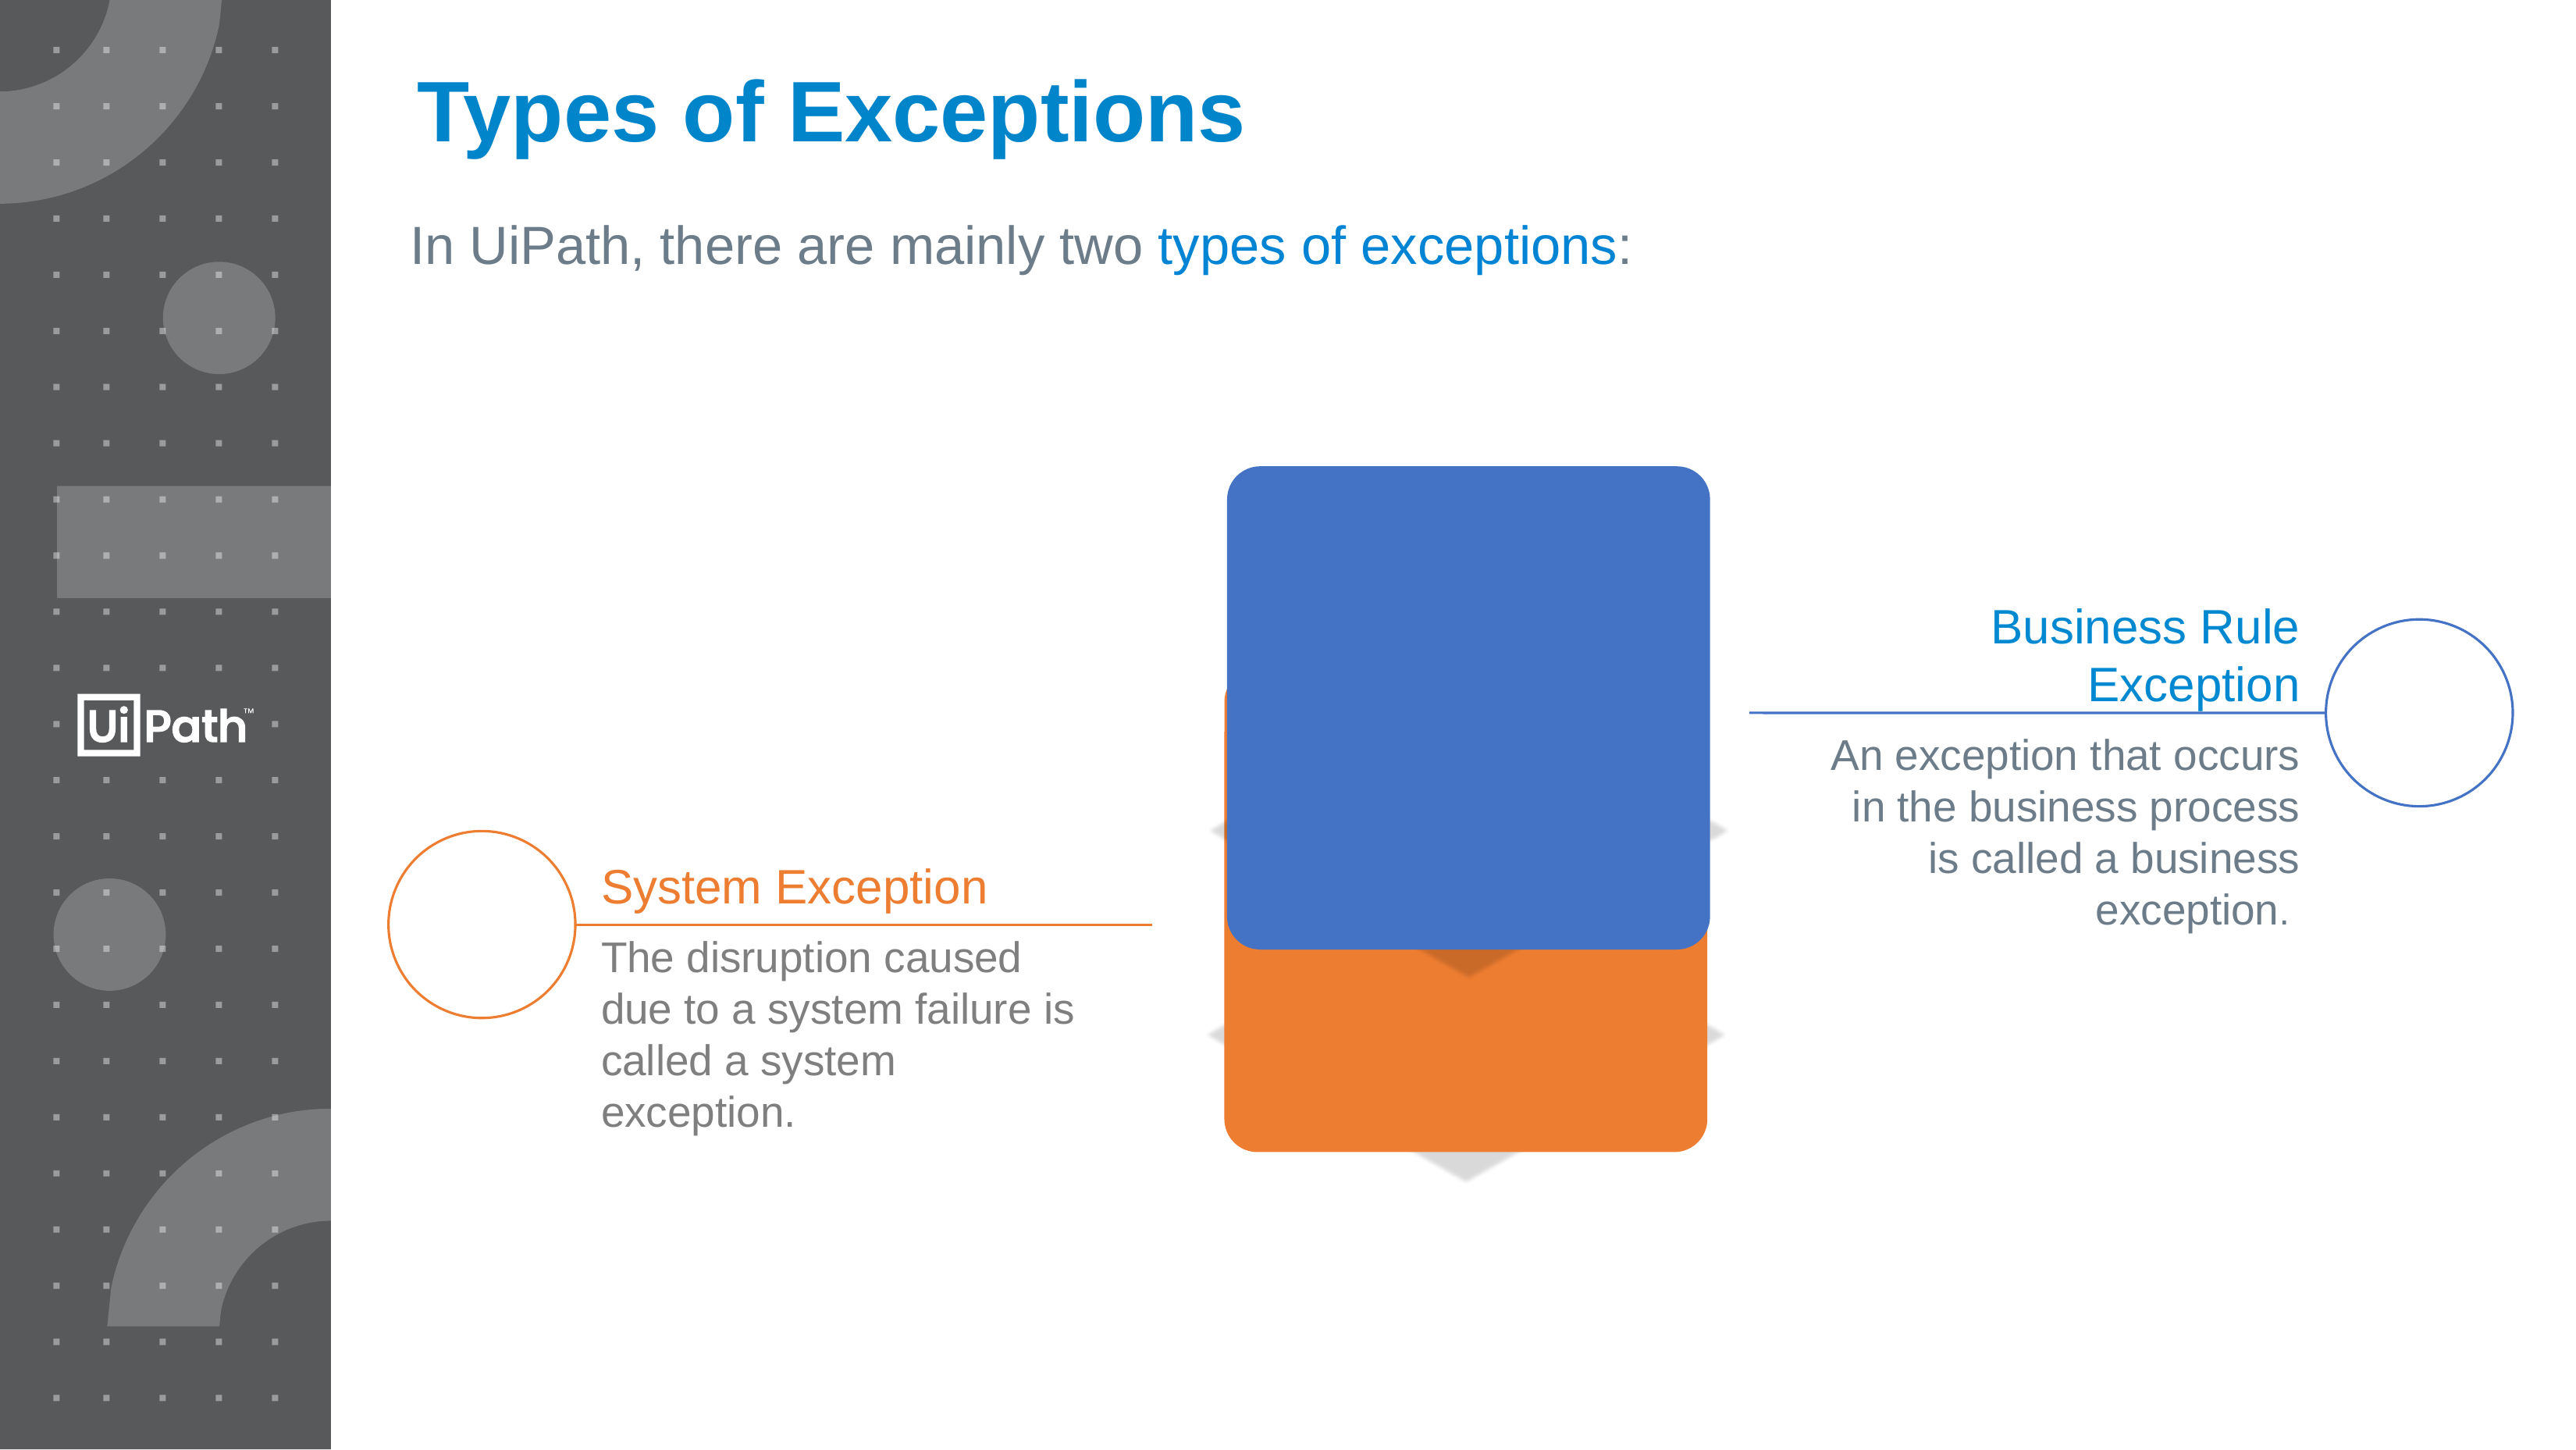

Types of Exceptions
In UiPath, there are mainly two types of exceptions:

Business Rule Exception
An exception that occurs in the business process is called a business exception.

System Exception
The disruption caused due to a system failure is called a system exception.